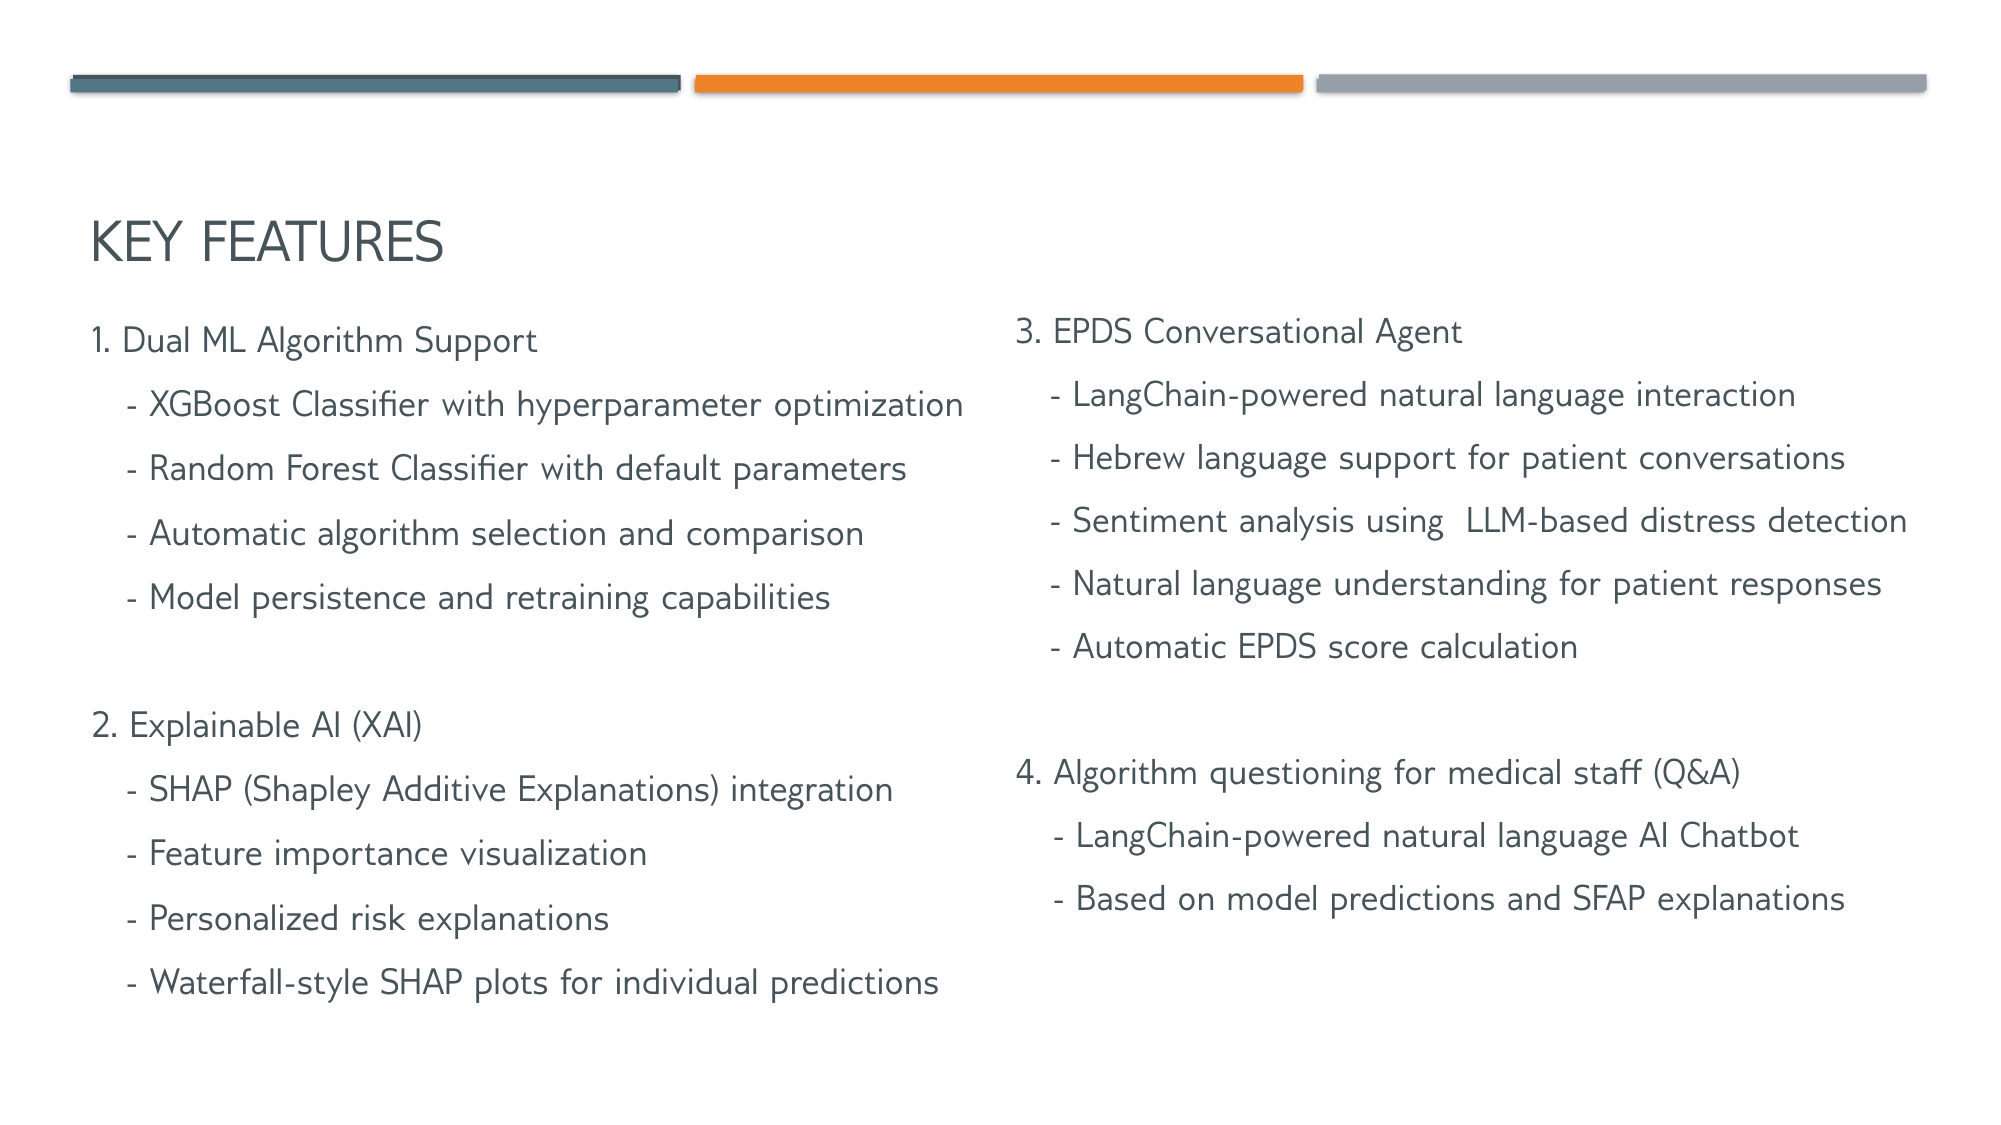

# Key Features

3. EPDS Conversational Agent
   - LangChain-powered natural language interaction
   - Hebrew language support for patient conversations
   - Sentiment analysis using  LLM-based distress detection
   - Natural language understanding for patient responses
   - Automatic EPDS score calculation

4. Algorithm questioning for medical staff (Q&A)
 - LangChain-powered natural language AI Chatbot
 - Based on model predictions and SFAP explanations

1. Dual ML Algorithm Support
   - XGBoost Classifier with hyperparameter optimization
   - Random Forest Classifier with default parameters
   - Automatic algorithm selection and comparison
   - Model persistence and retraining capabilities

2. Explainable AI (XAI)
   - SHAP (Shapley Additive Explanations) integration
   - Feature importance visualization
   - Personalized risk explanations
   - Waterfall-style SHAP plots for individual predictions